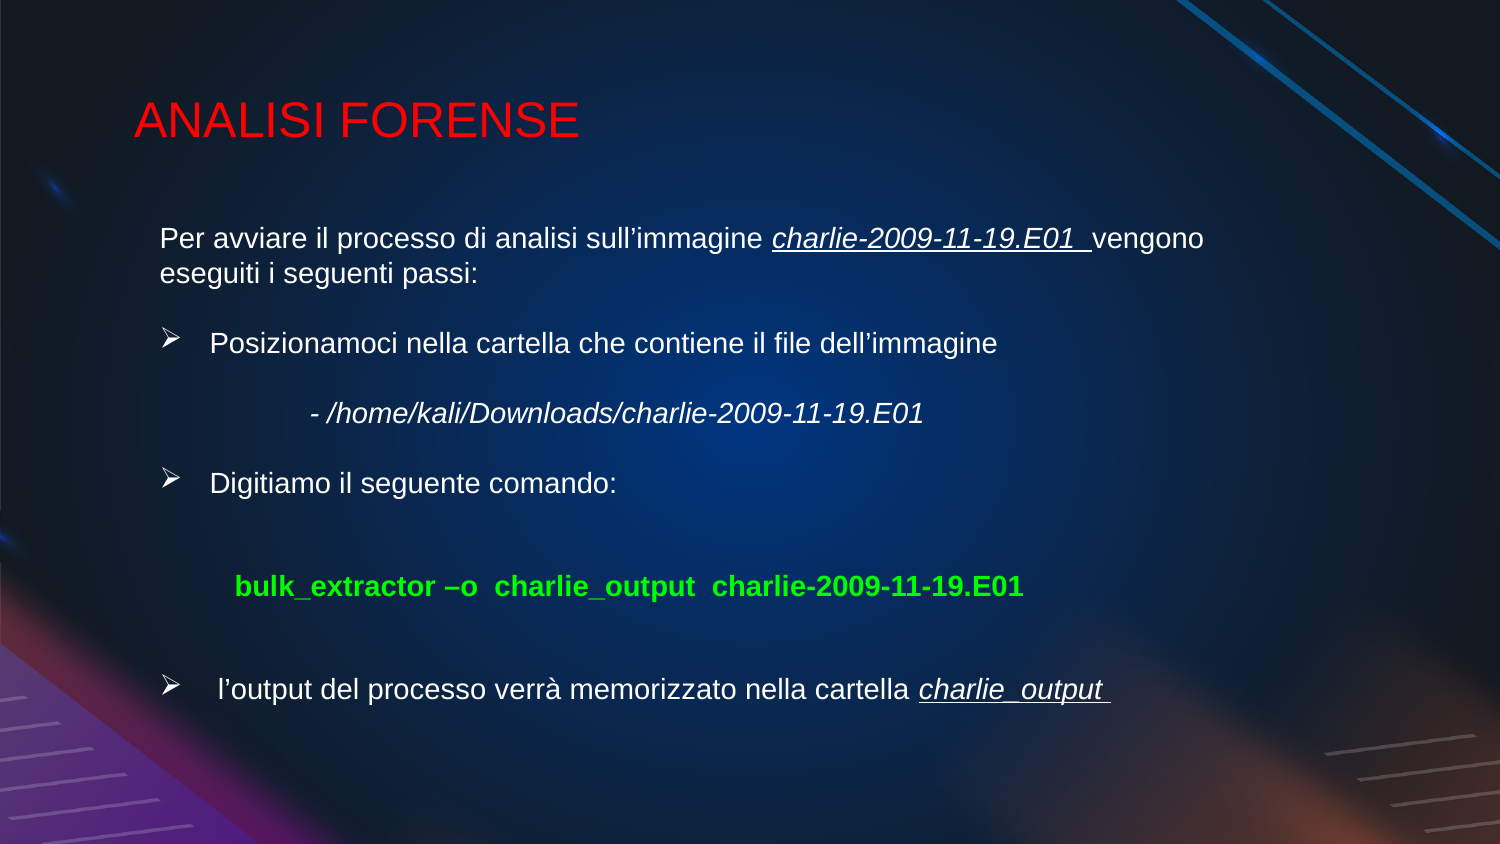

# ANALISI FORENSE
Per avviare il processo di analisi sull’immagine charlie-2009-11-19.E01  vengono eseguiti i seguenti passi:

Posizionamoci nella cartella che contiene il file dell’immagine

	- /home/kali/Downloads/charlie-2009-11-19.E01

Digitiamo il seguente comando:

bulk_extractor –o  charlie_output  charlie-2009-11-19.E01

 l’output del processo verrà memorizzato nella cartella charlie_output